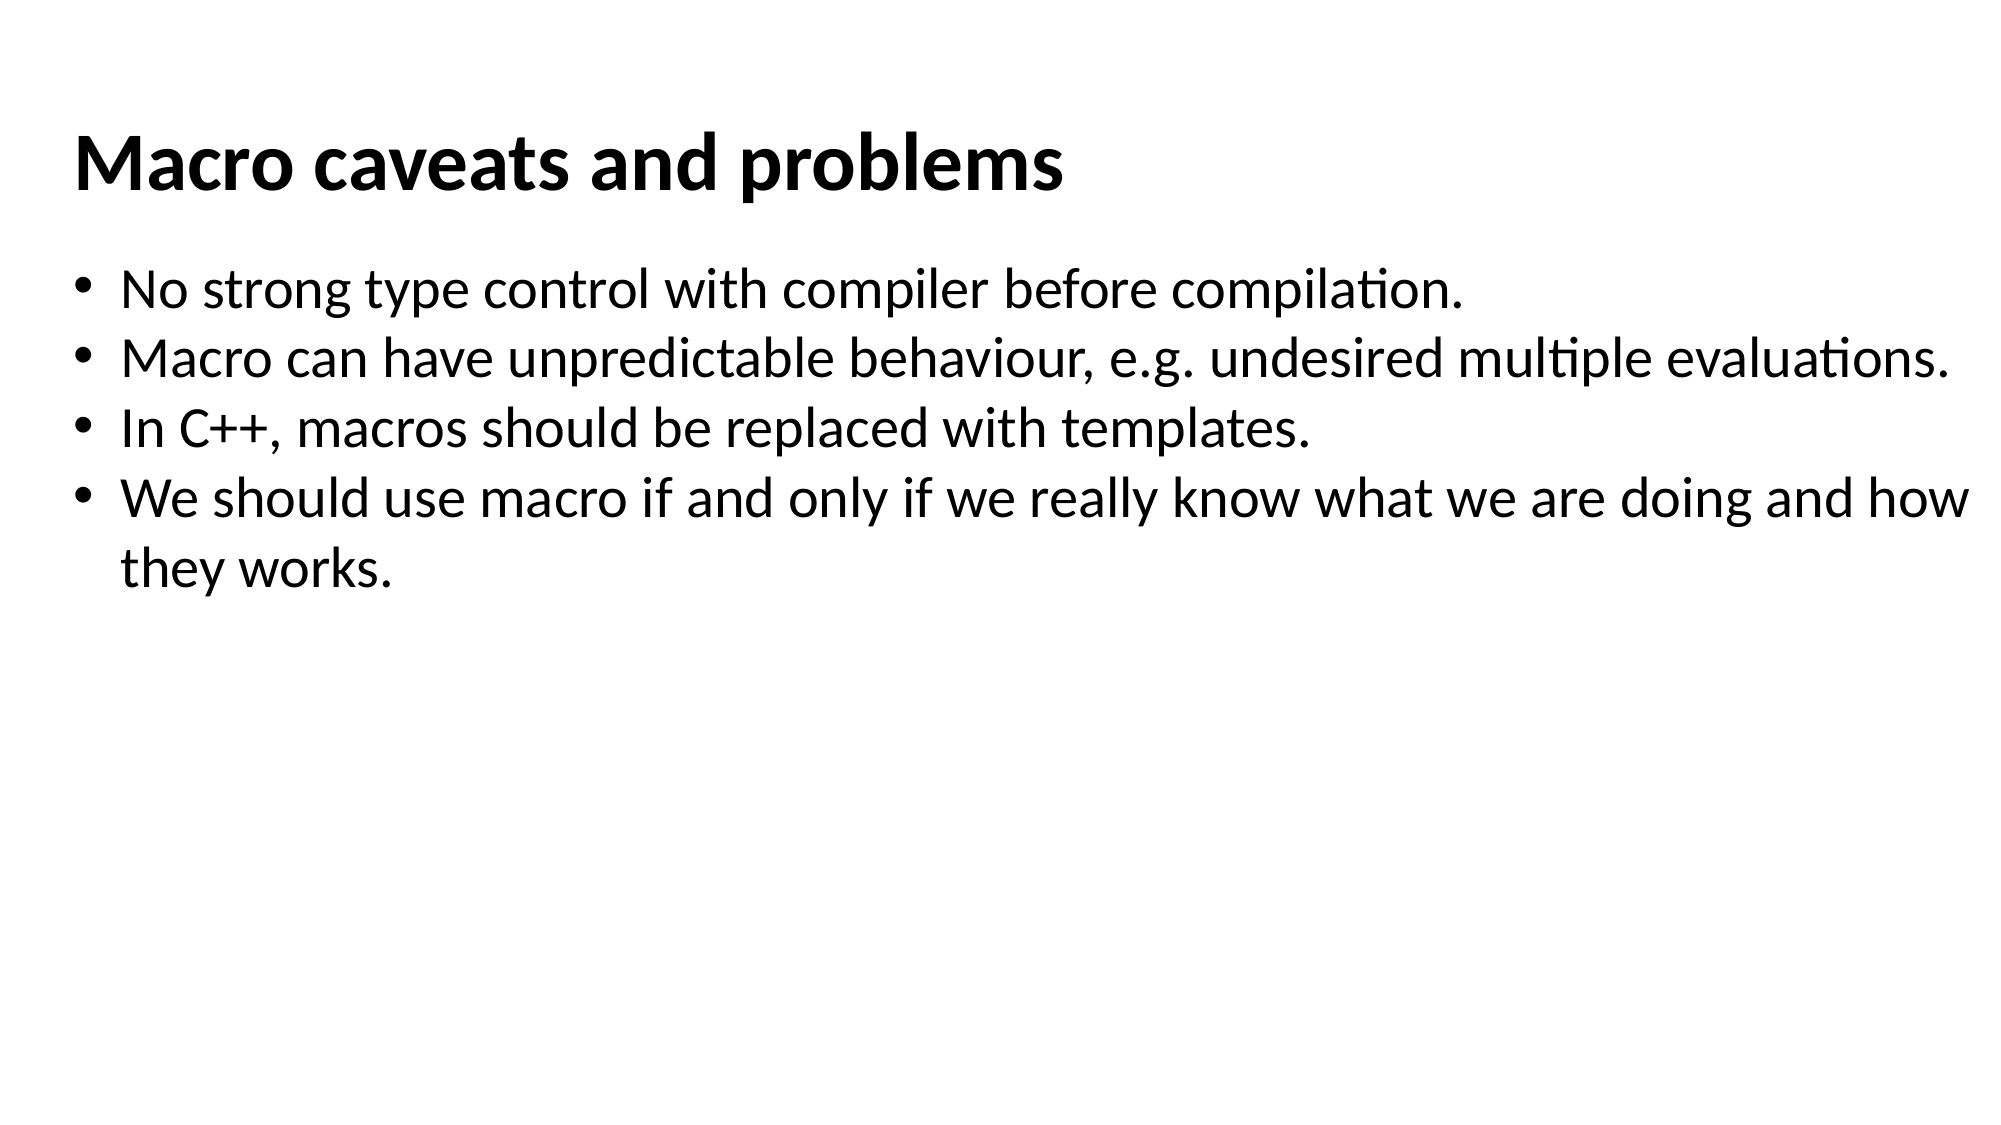

Macro caveats and problems
No strong type control with compiler before compilation.
Macro can have unpredictable behaviour, e.g. undesired multiple evaluations.
In C++, macros should be replaced with templates.
We should use macro if and only if we really know what we are doing and how they works.